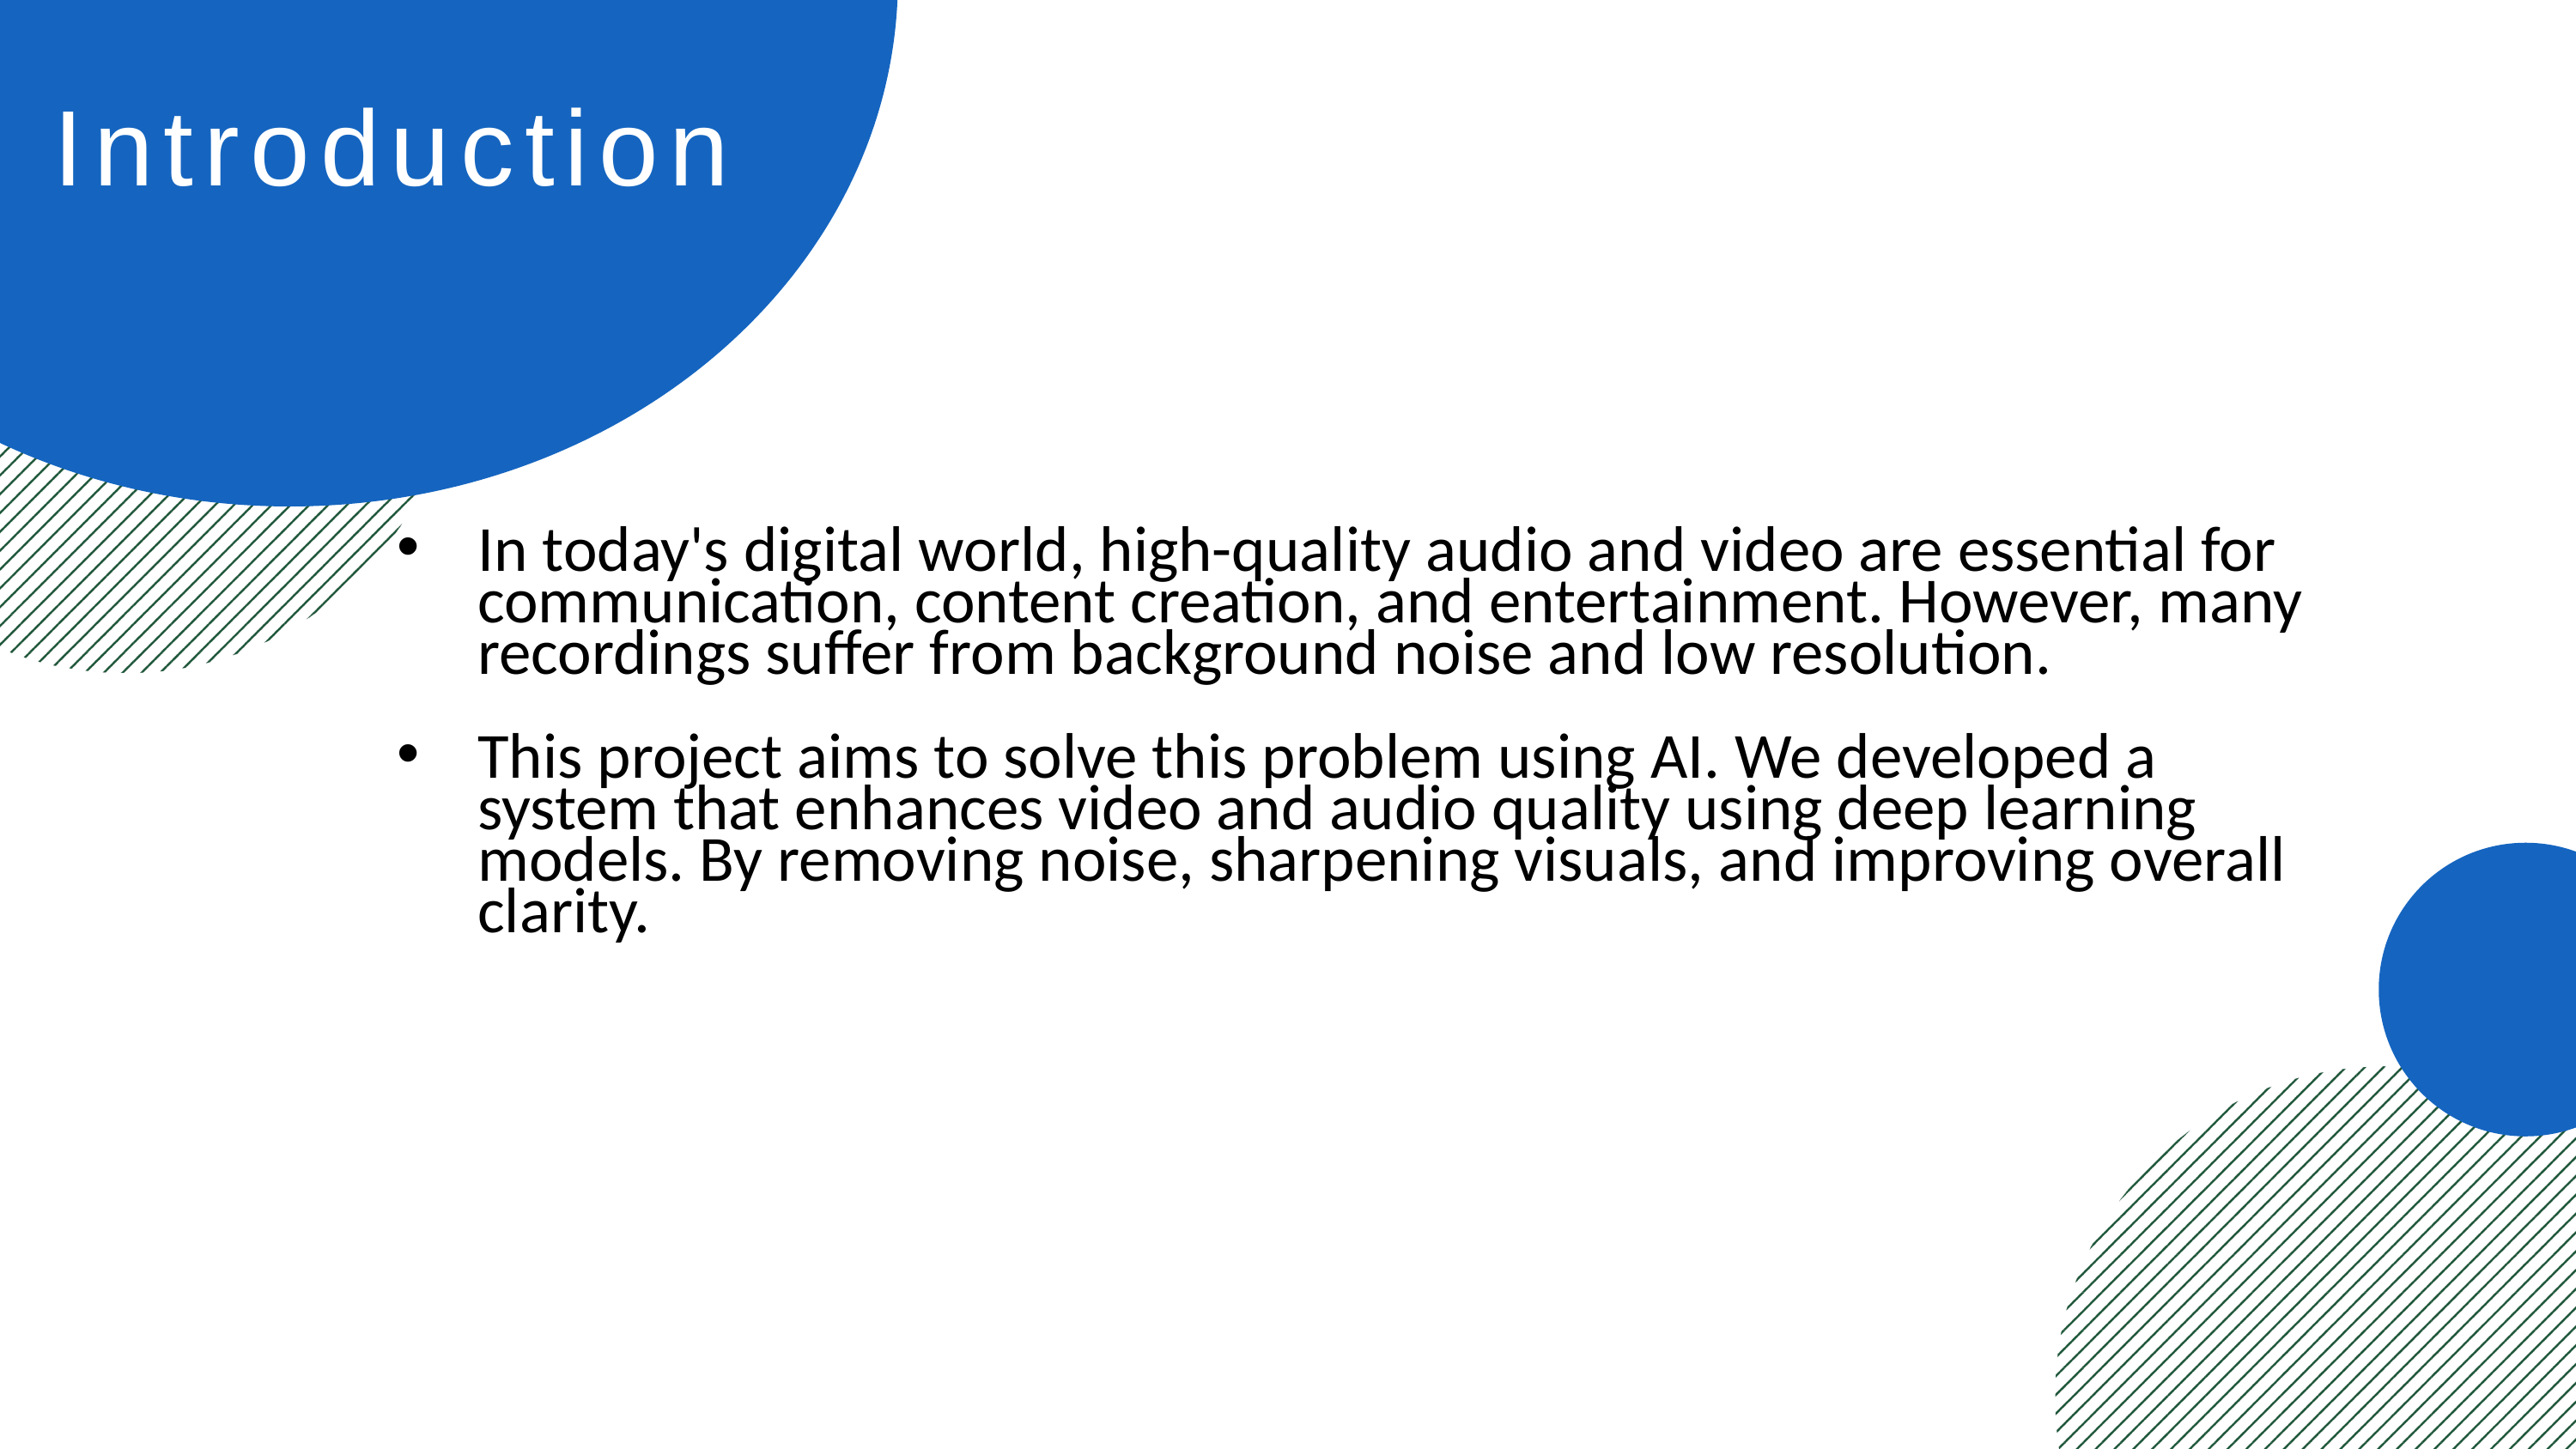

Introduction
The shift to online education has made video lectures a crucial part of modern learning,
In today's digital world, high-quality audio and video are essential for communication, content creation, and entertainment. However, many recordings suffer from background noise and low resolution.

This project aims to solve this problem using AI. We developed a system that enhances video and audio quality using deep learning models. By removing noise, sharpening visuals, and improving overall clarity.heir effectiveness.